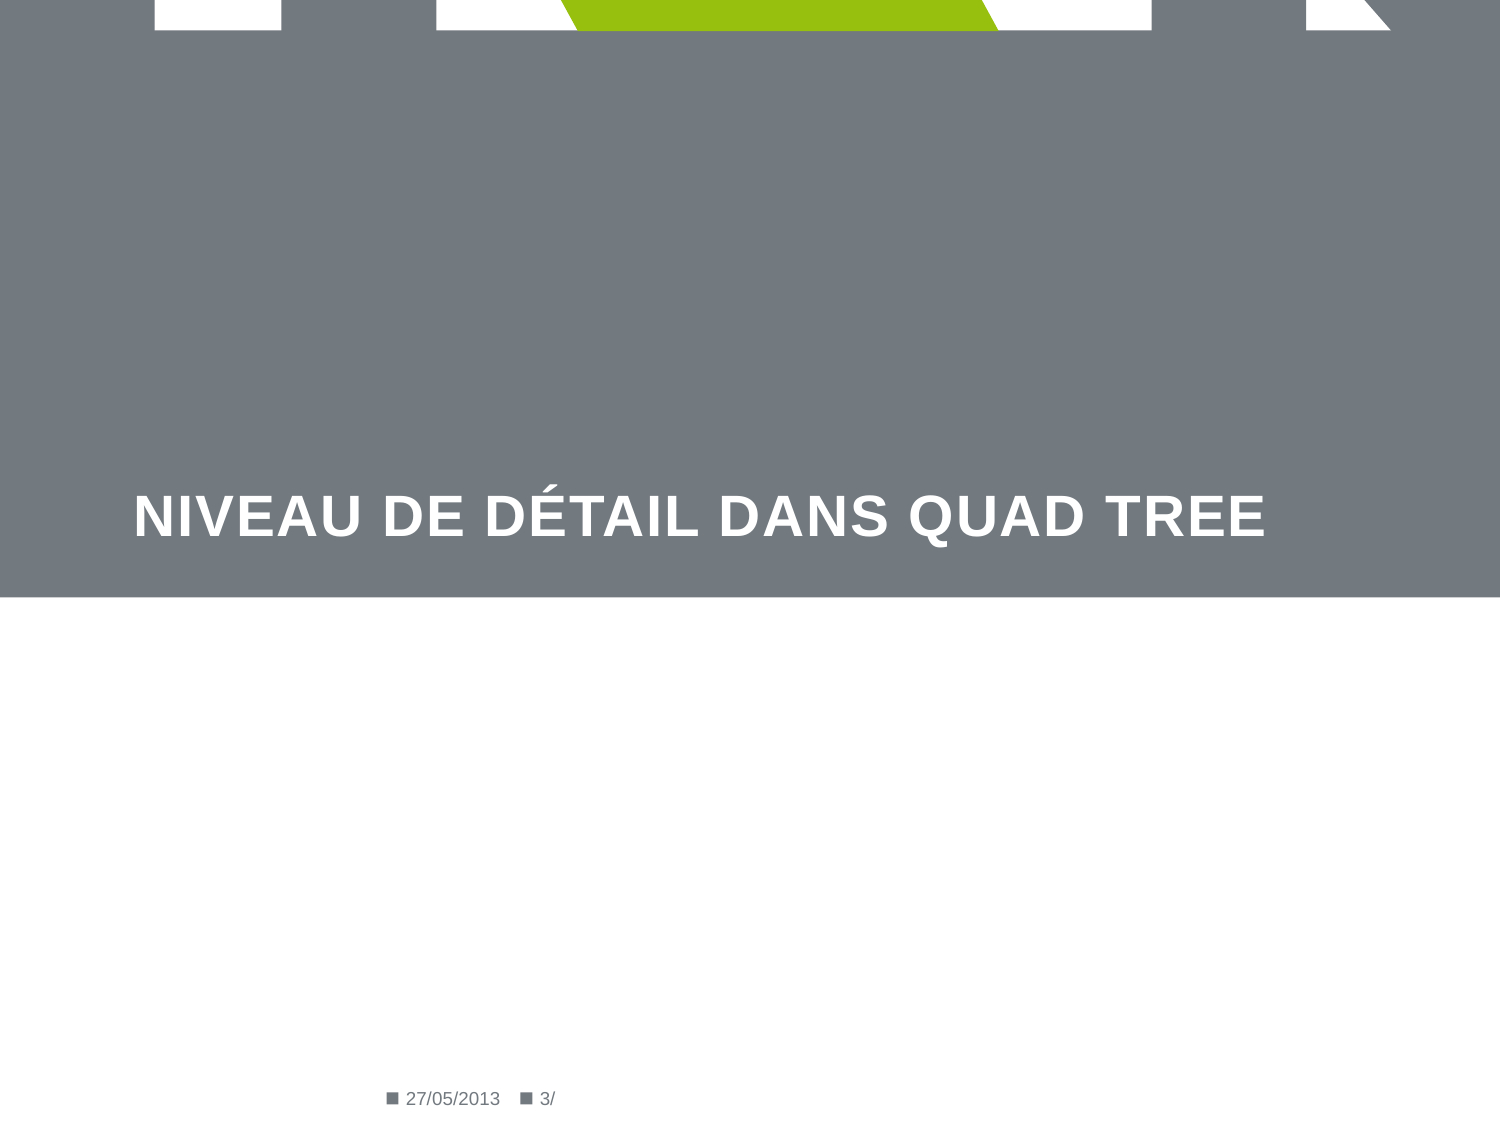

# Niveau de détail dans quad tree
27/05/2013
3/